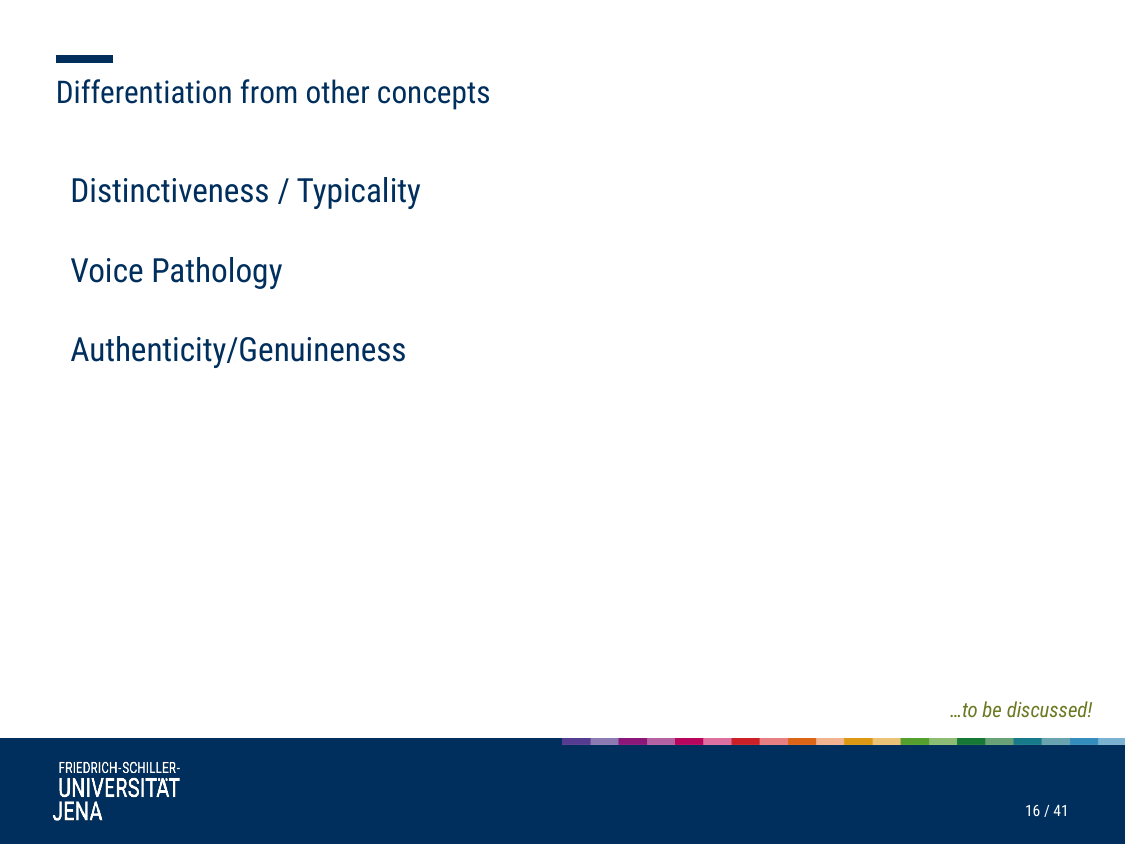

Differentiation from other concepts
Distinctiveness / Typicality

Voice Pathology

Authenticity/Genuineness

…to be discussed!